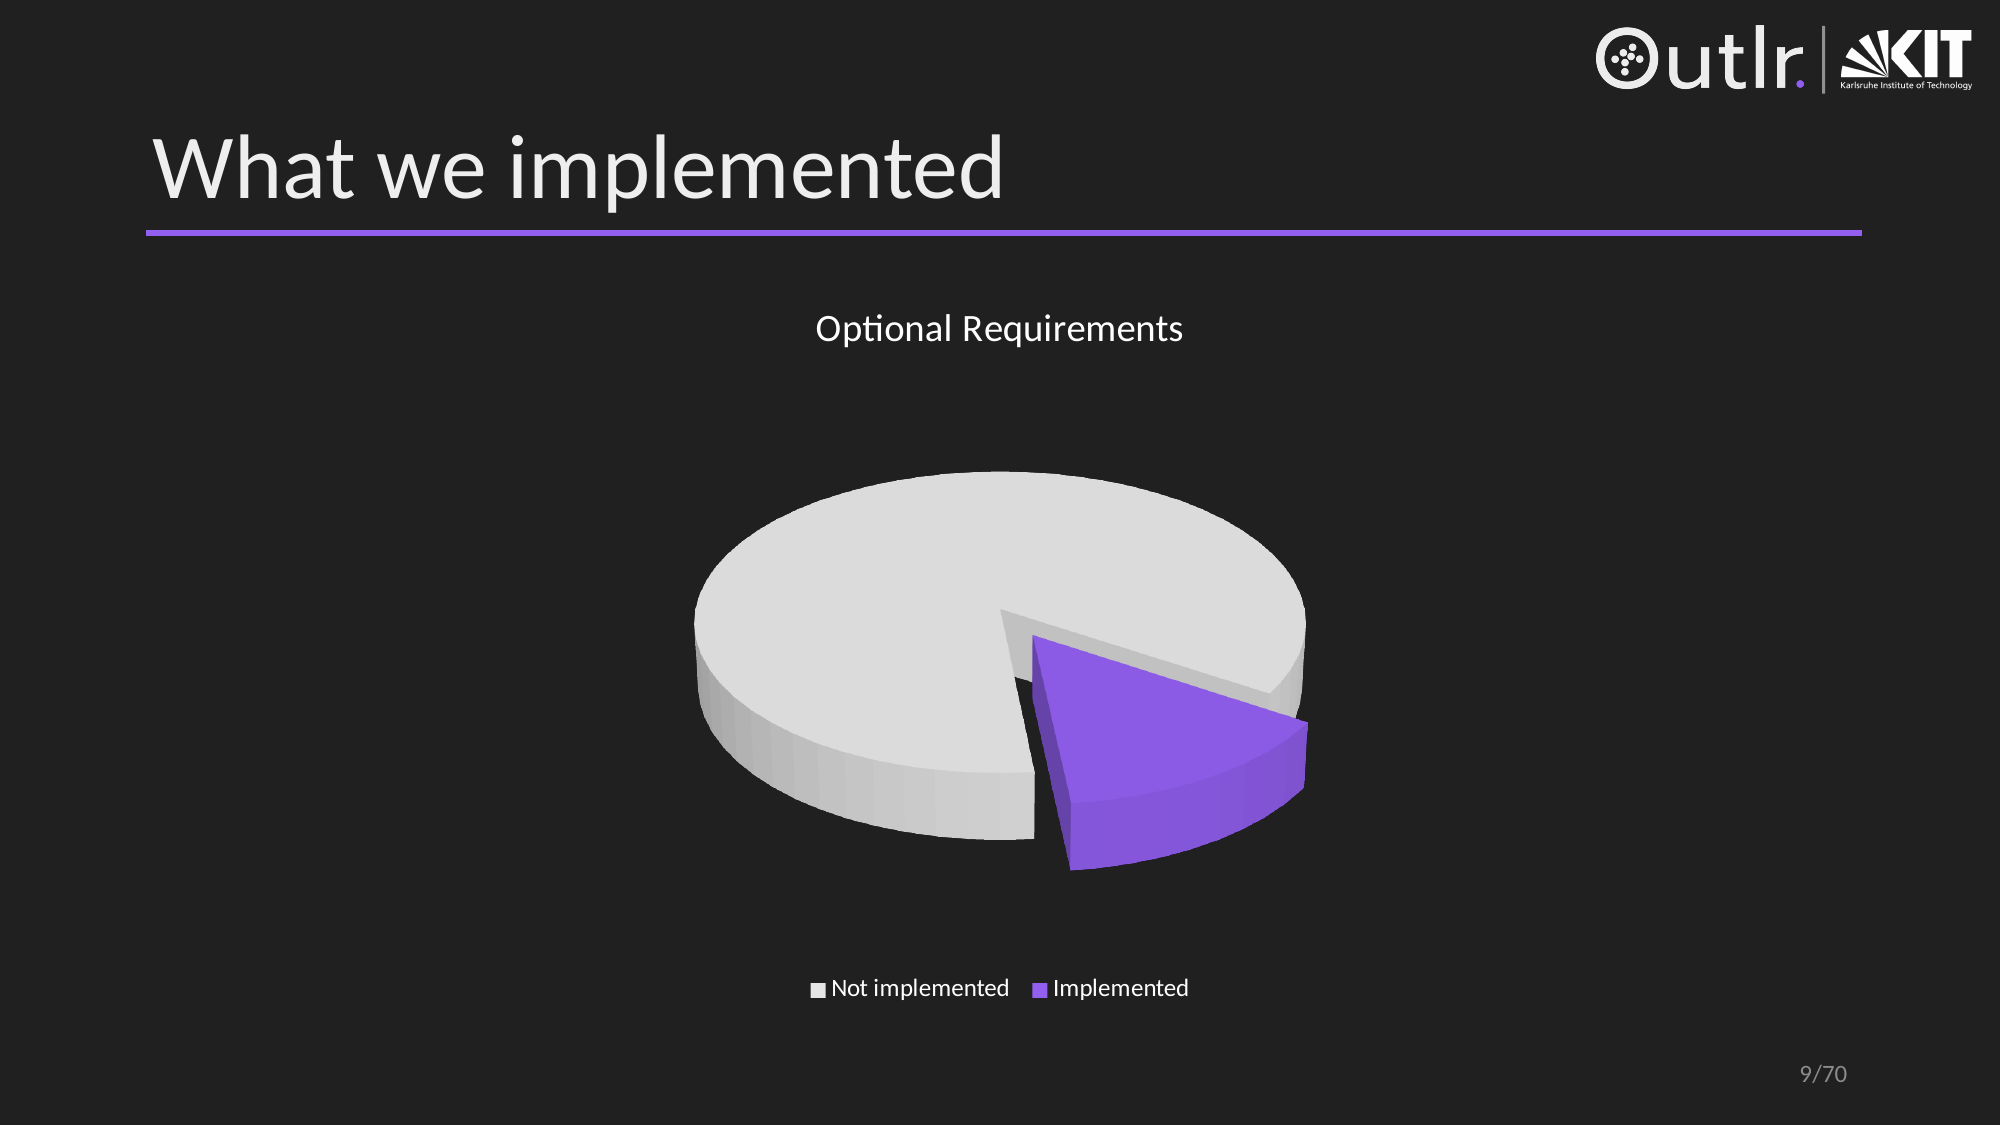

# What we implemented

[unsupported chart]

9/70